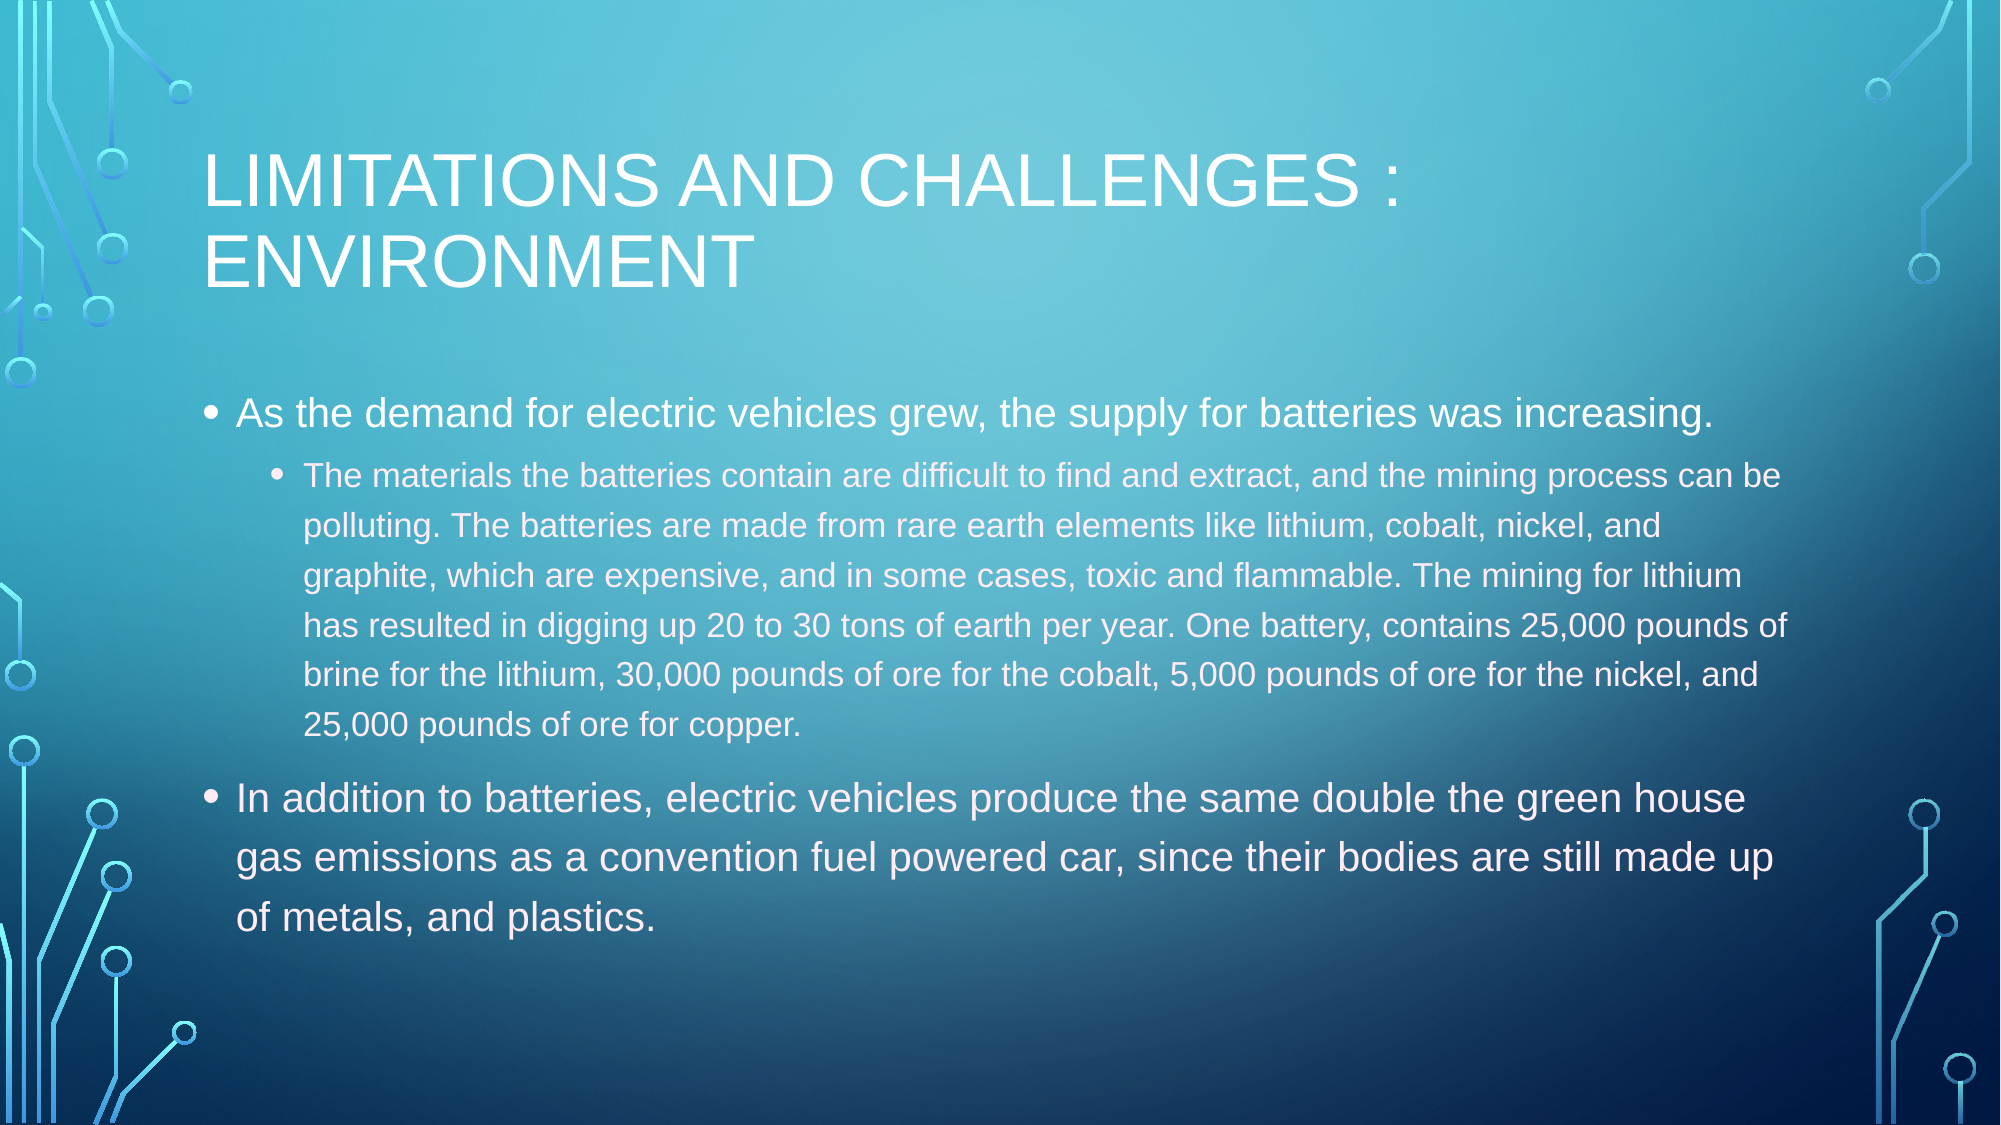

# Limitations and Challenges : Environment
As the demand for electric vehicles grew, the supply for batteries was increasing.
The materials the batteries contain are difficult to find and extract, and the mining process can be polluting. The batteries are made from rare earth elements like lithium, cobalt, nickel, and graphite, which are expensive, and in some cases, toxic and flammable. The mining for lithium has resulted in digging up 20 to 30 tons of earth per year. One battery, contains 25,000 pounds of brine for the lithium, 30,000 pounds of ore for the cobalt, 5,000 pounds of ore for the nickel, and 25,000 pounds of ore for copper.
In addition to batteries, electric vehicles produce the same double the green house gas emissions as a convention fuel powered car, since their bodies are still made up of metals, and plastics.